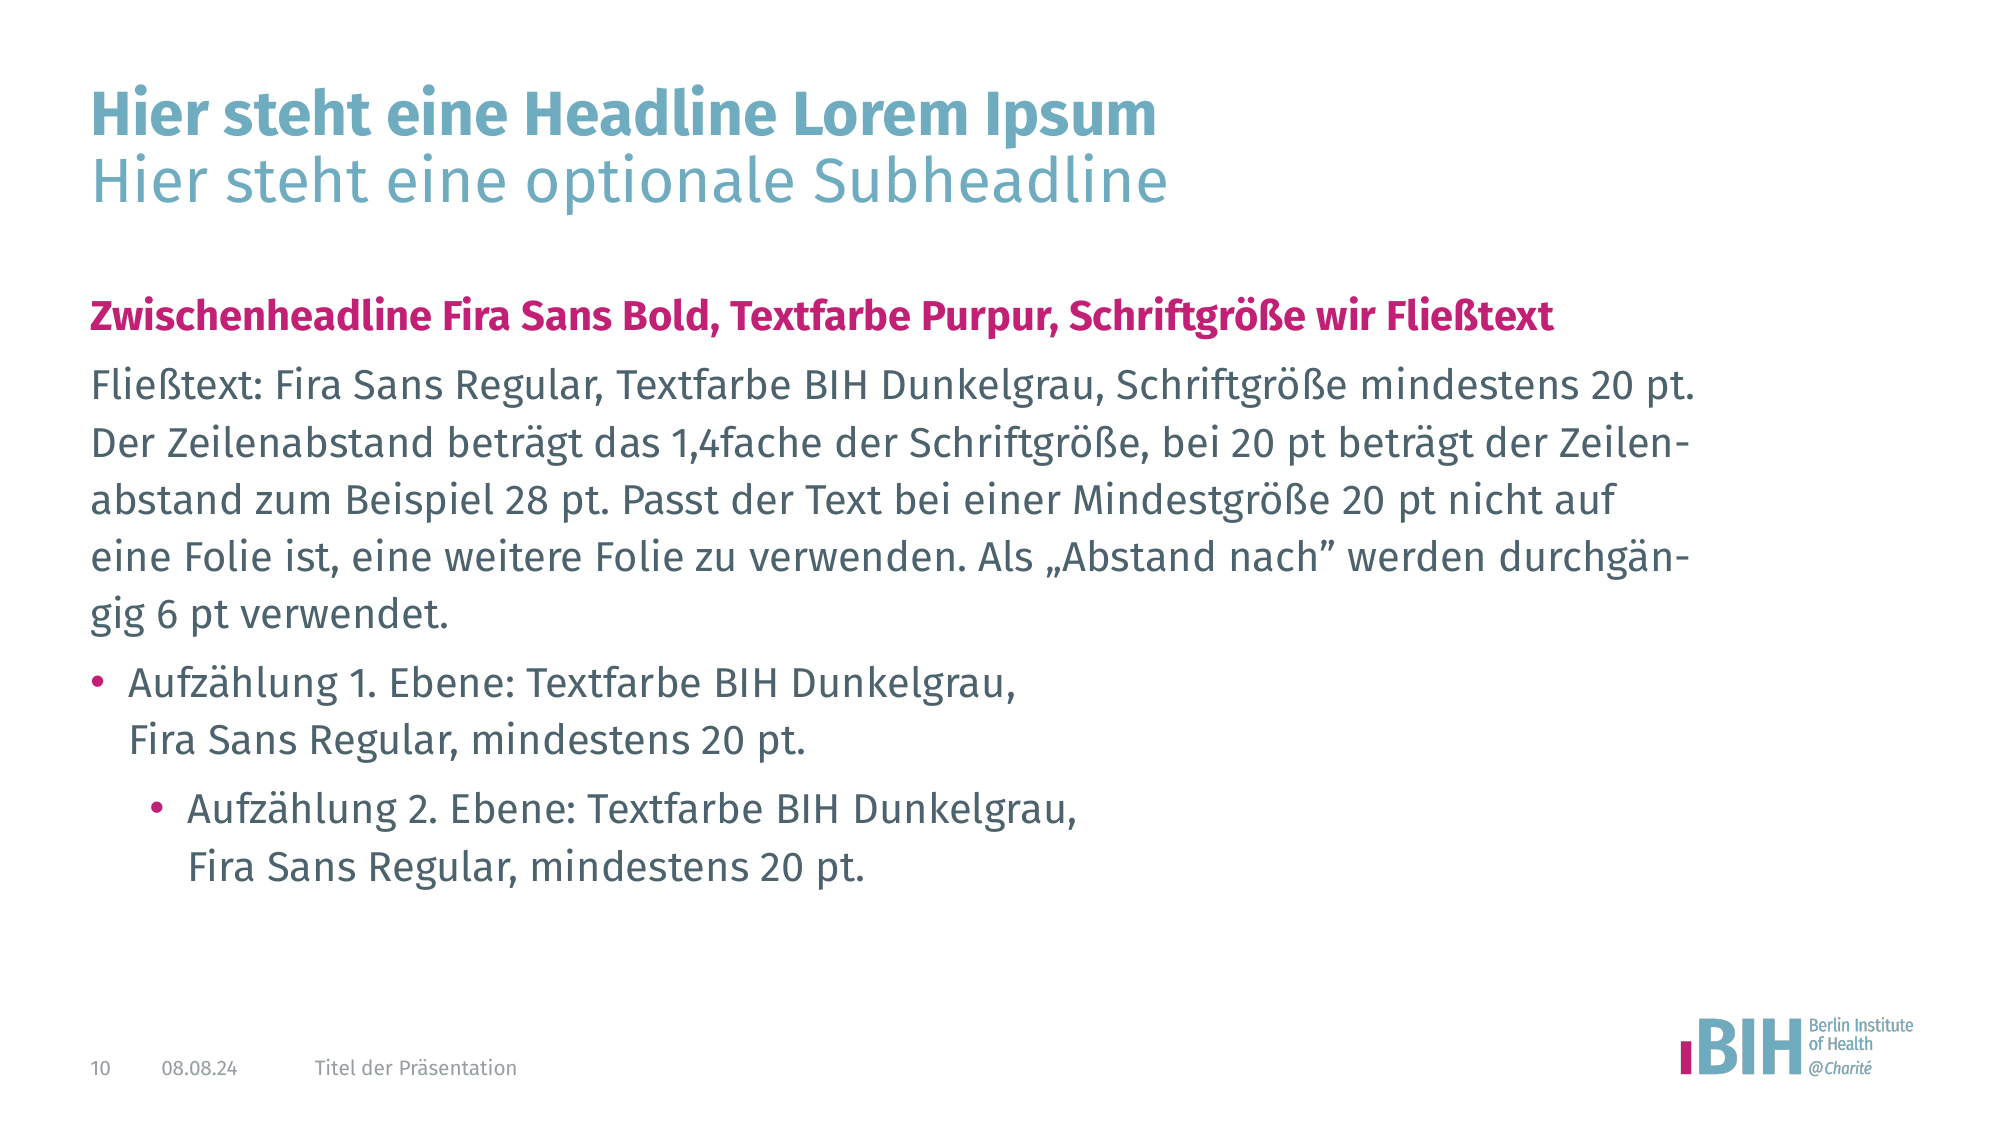

# Hier steht eine Headline Lorem Ipsum Hier steht eine optionale Subheadline
Zwischenheadline Fira Sans Bold, Textfarbe Purpur, Schriftgröße wir Fließtext
Fließtext: Fira Sans Regular, Textfarbe BIH Dunkelgrau, Schriftgröße mindestens 20 pt.
Der Zeilenabstand beträgt das 1,4fache der Schriftgröße, bei 20 pt beträgt der Zeilen-abstand zum Beispiel 28 pt. Passt der Text bei einer Mindestgröße 20 pt nicht auf
eine Folie ist, eine weitere Folie zu verwenden. Als „Abstand nach” werden durchgän-gig 6 pt verwendet.
Aufzählung 1. Ebene: Textfarbe BIH Dunkelgrau,
Fira Sans Regular, mindestens 20 pt.
Aufzählung 2. Ebene: Textfarbe BIH Dunkelgrau,
Fira Sans Regular, mindestens 20 pt.

10
08.08.24
Titel der Präsentation